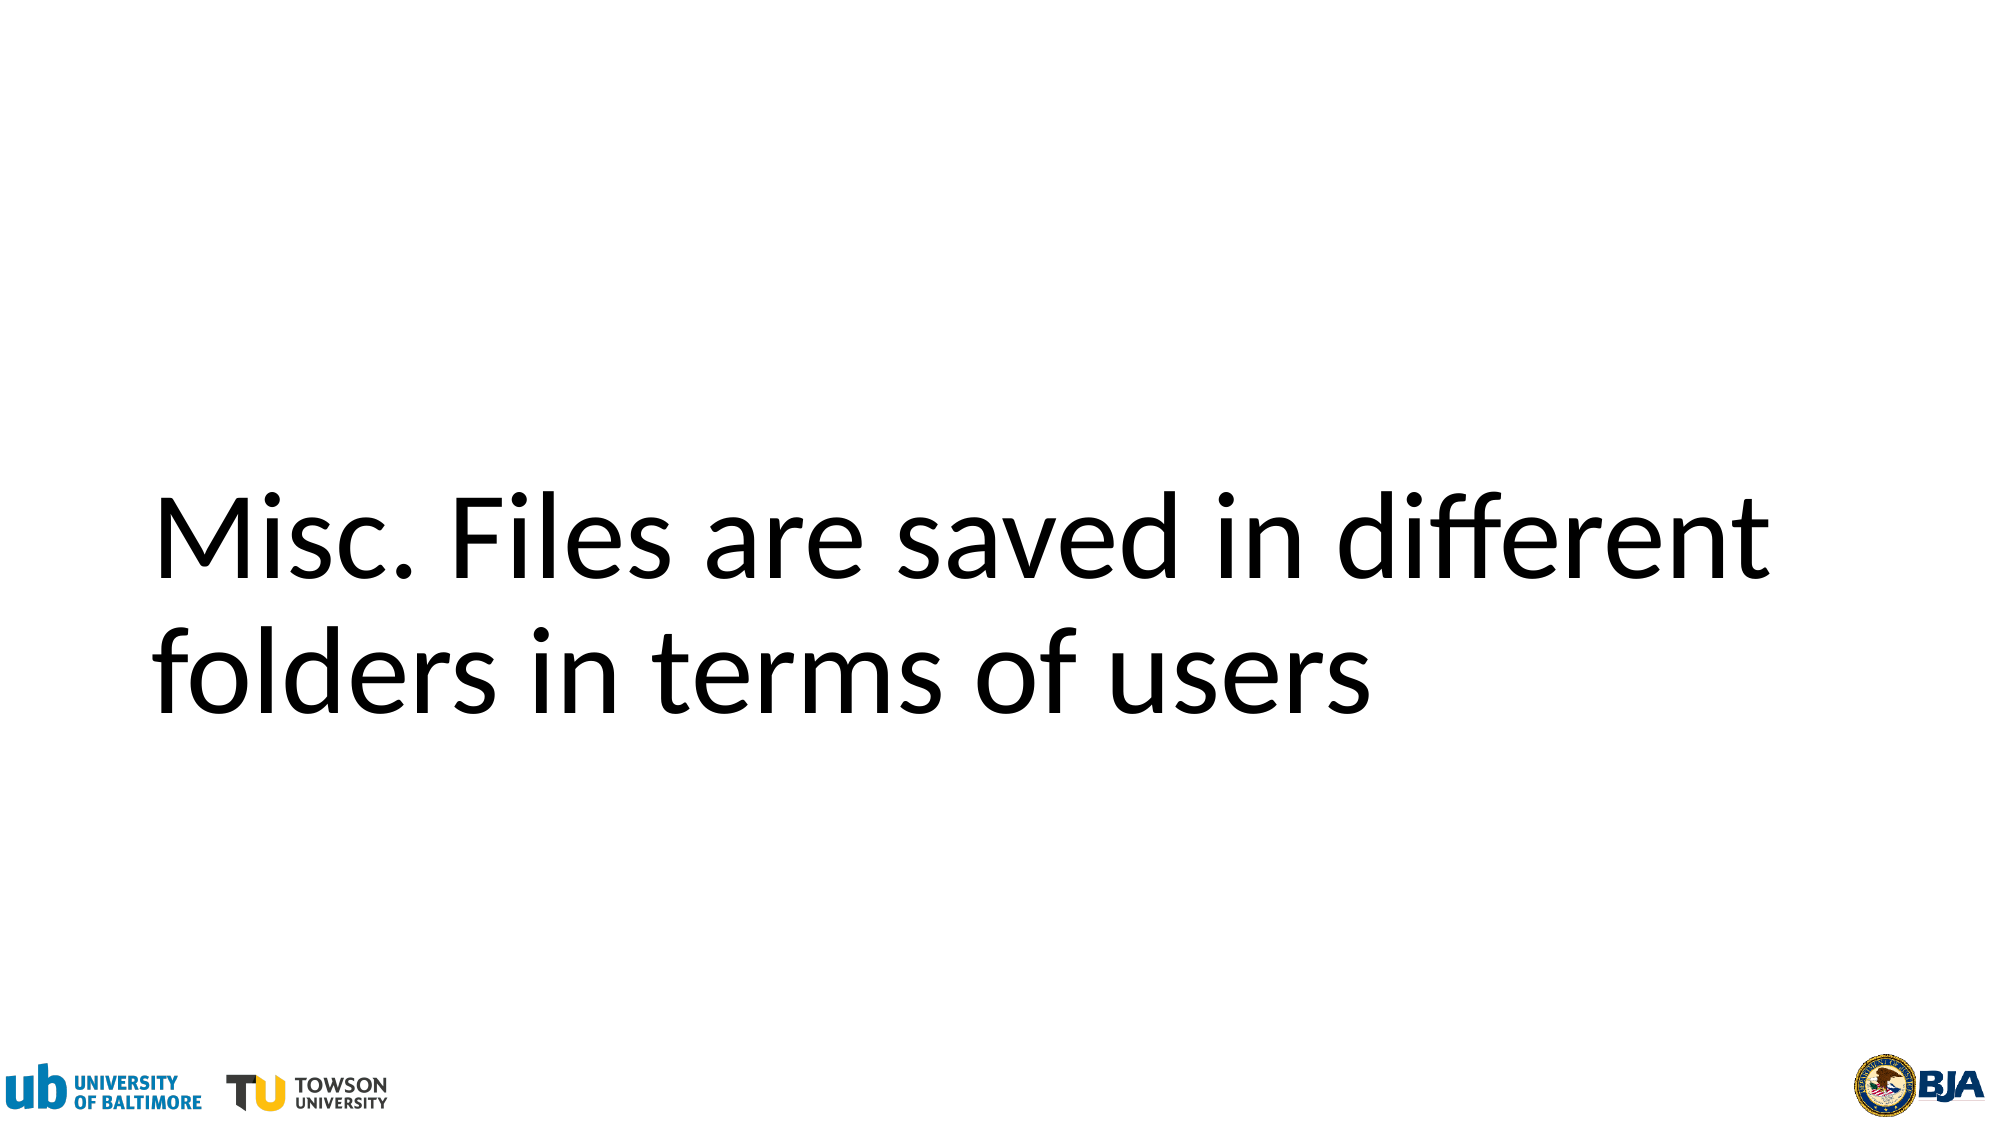

# Misc. Files are saved in different folders in terms of users